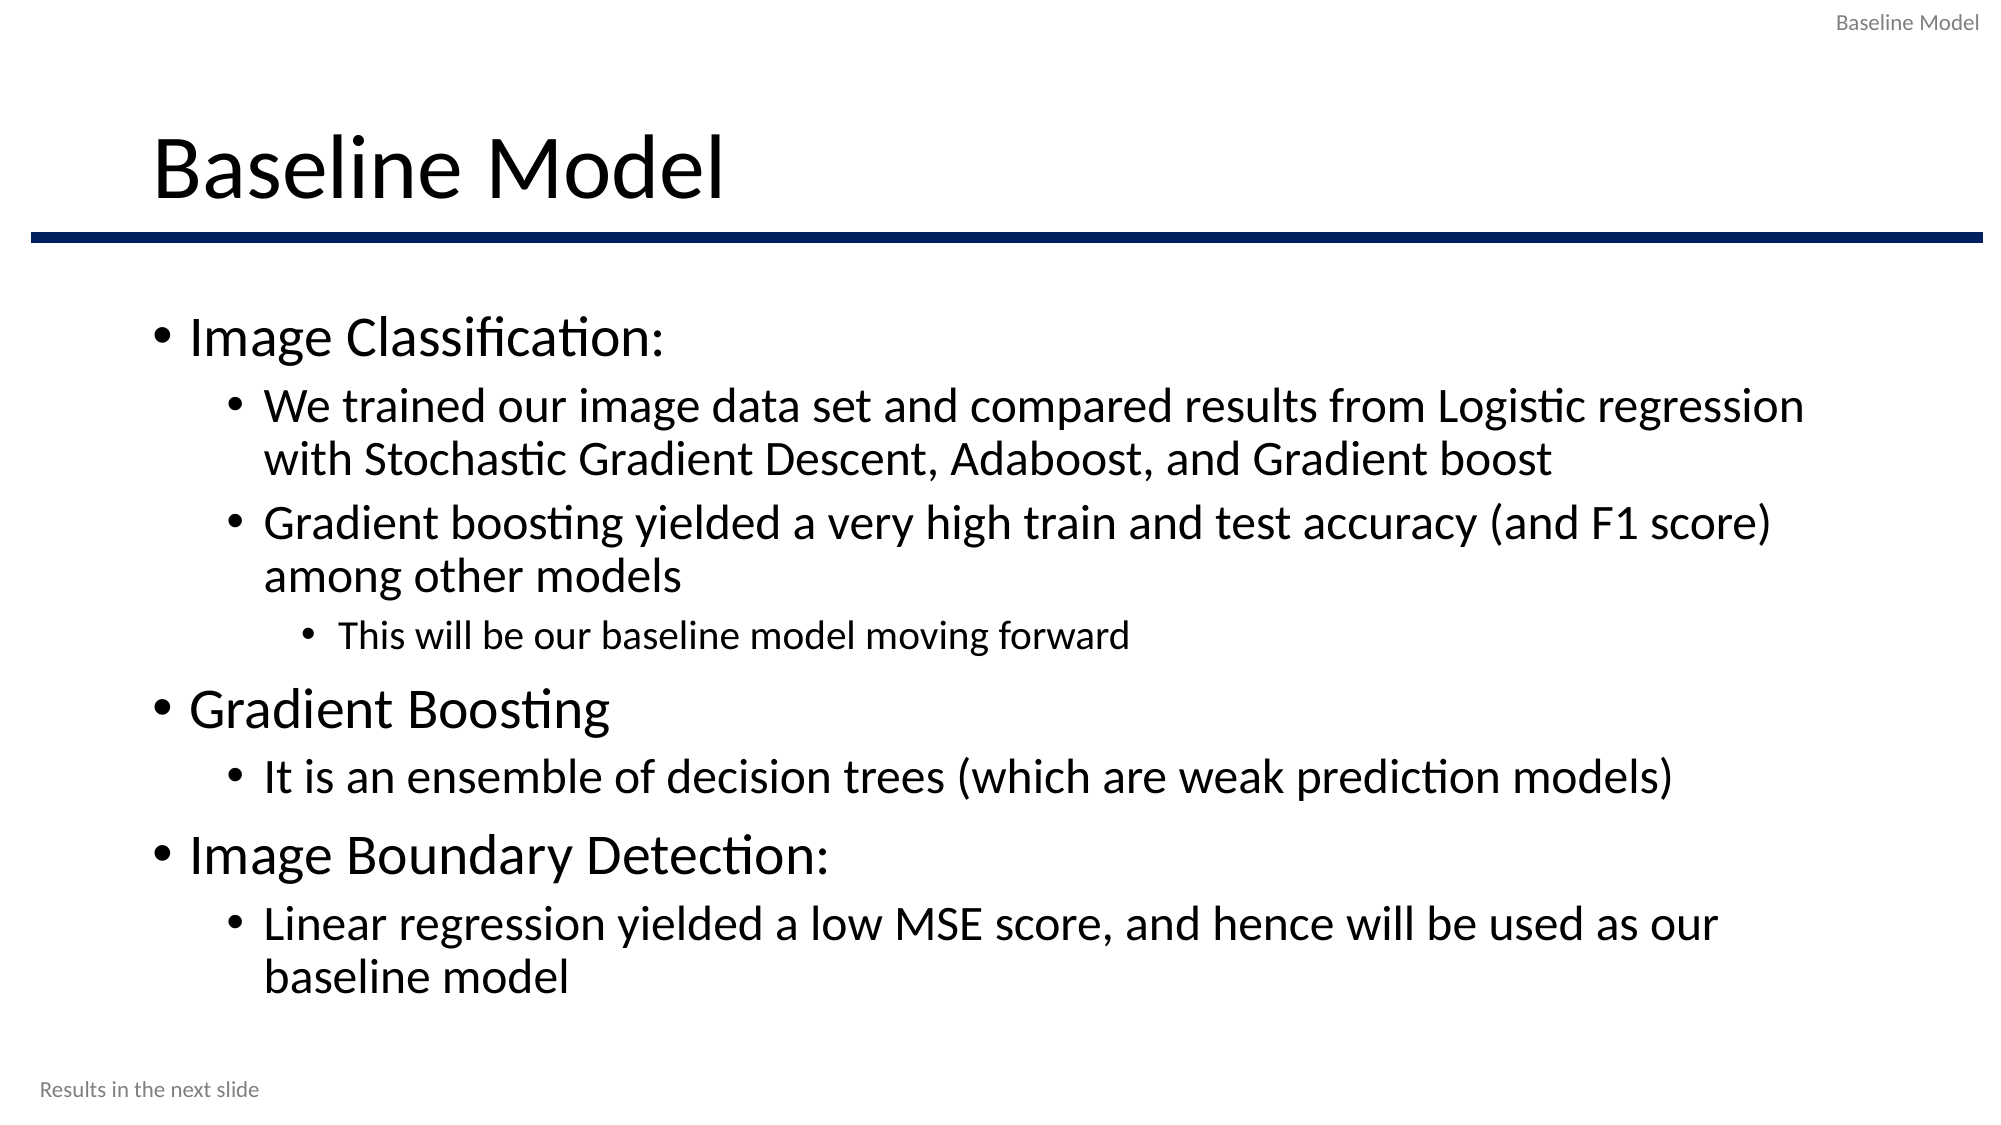

Baseline Model
# Baseline Model

Image Classification:
We trained our image data set and compared results from Logistic regression with Stochastic Gradient Descent, Adaboost, and Gradient boost
Gradient boosting yielded a very high train and test accuracy (and F1 score) among other models
This will be our baseline model moving forward
Gradient Boosting
It is an ensemble of decision trees (which are weak prediction models)
Image Boundary Detection:
Linear regression yielded a low MSE score, and hence will be used as our baseline model
Results in the next slide